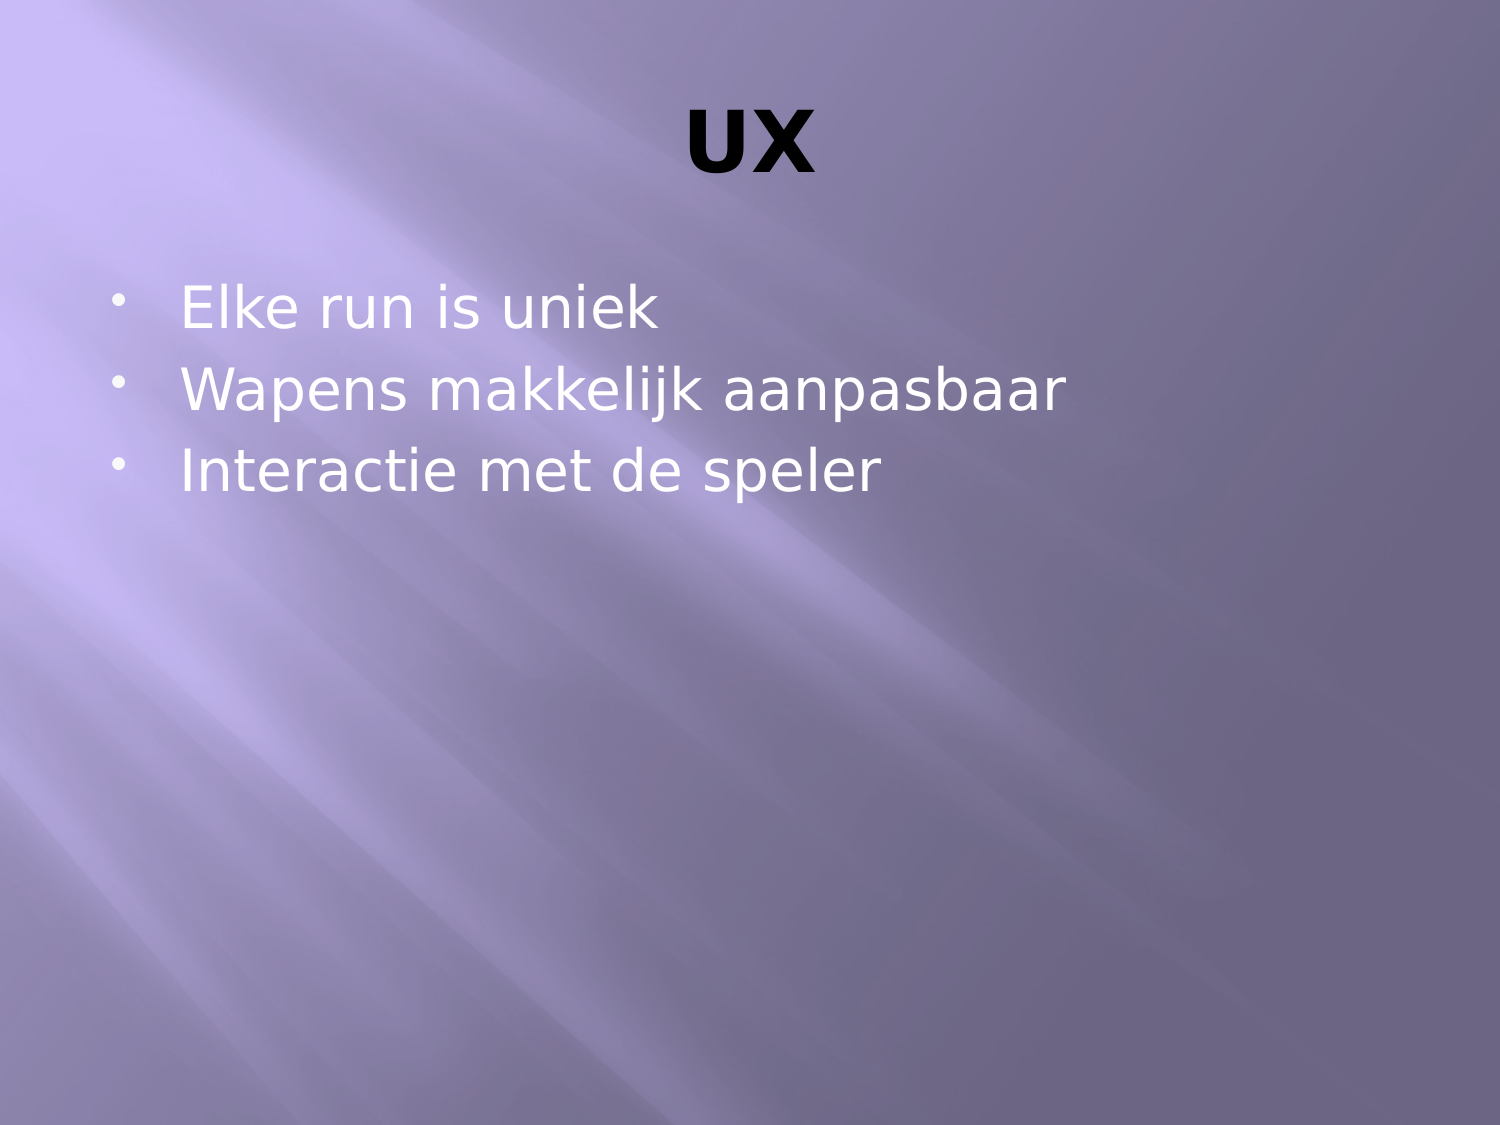

# UX
Elke run is uniek
Wapens makkelijk aanpasbaar
Interactie met de speler